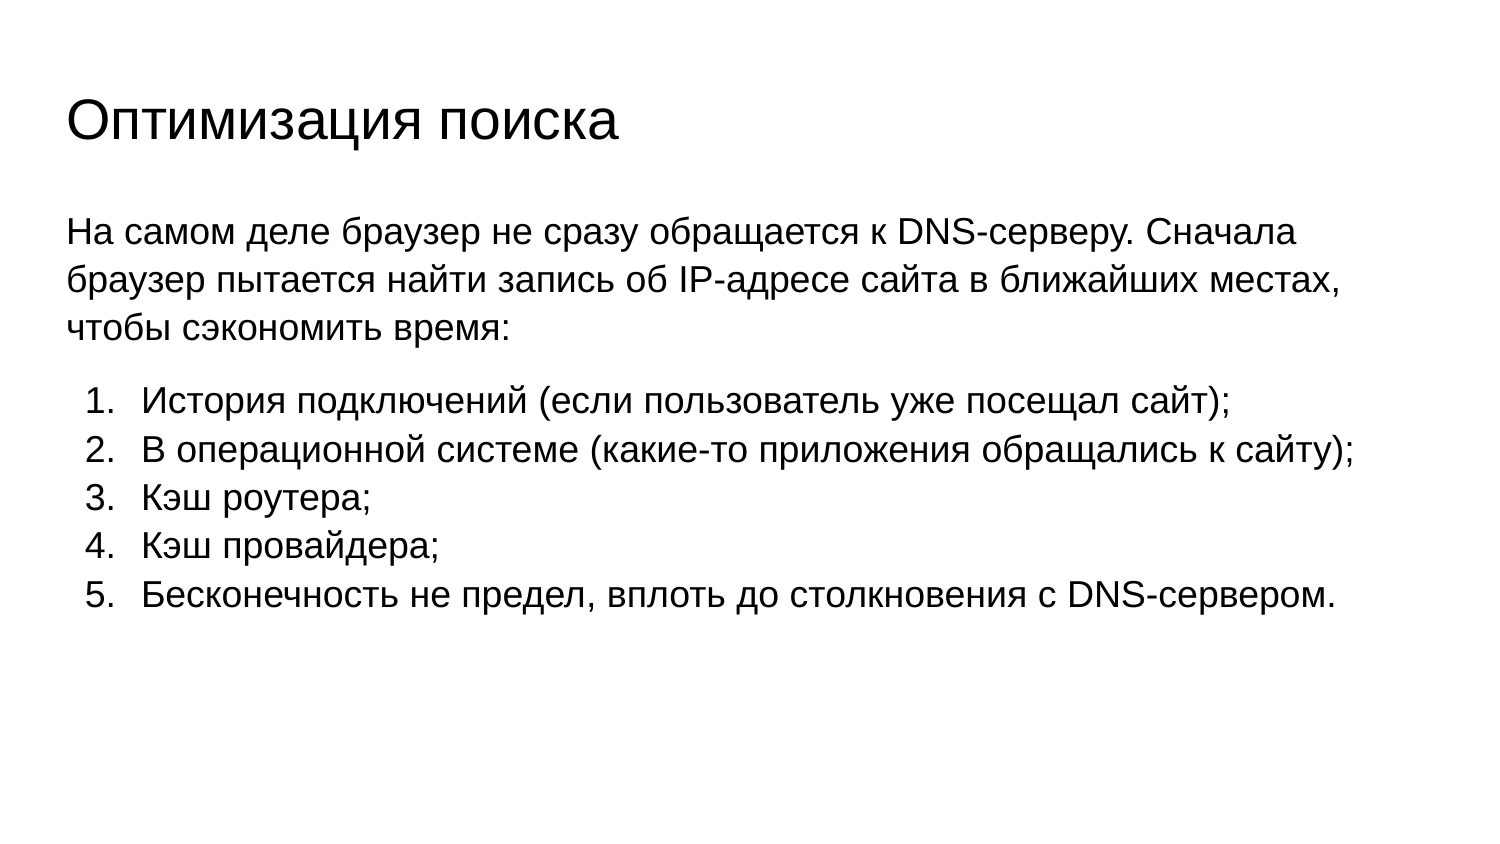

# Оптимизация поиска
На самом деле браузер не сразу обращается к DNS-серверу. Сначала браузер пытается найти запись об IP-адресе сайта в ближайших местах, чтобы сэкономить время:
История подключений (если пользователь уже посещал сайт);
В операционной системе (какие-то приложения обращались к сайту);
Кэш роутера;
Кэш провайдера;
Бесконечность не предел, вплоть до столкновения с DNS-сервером.